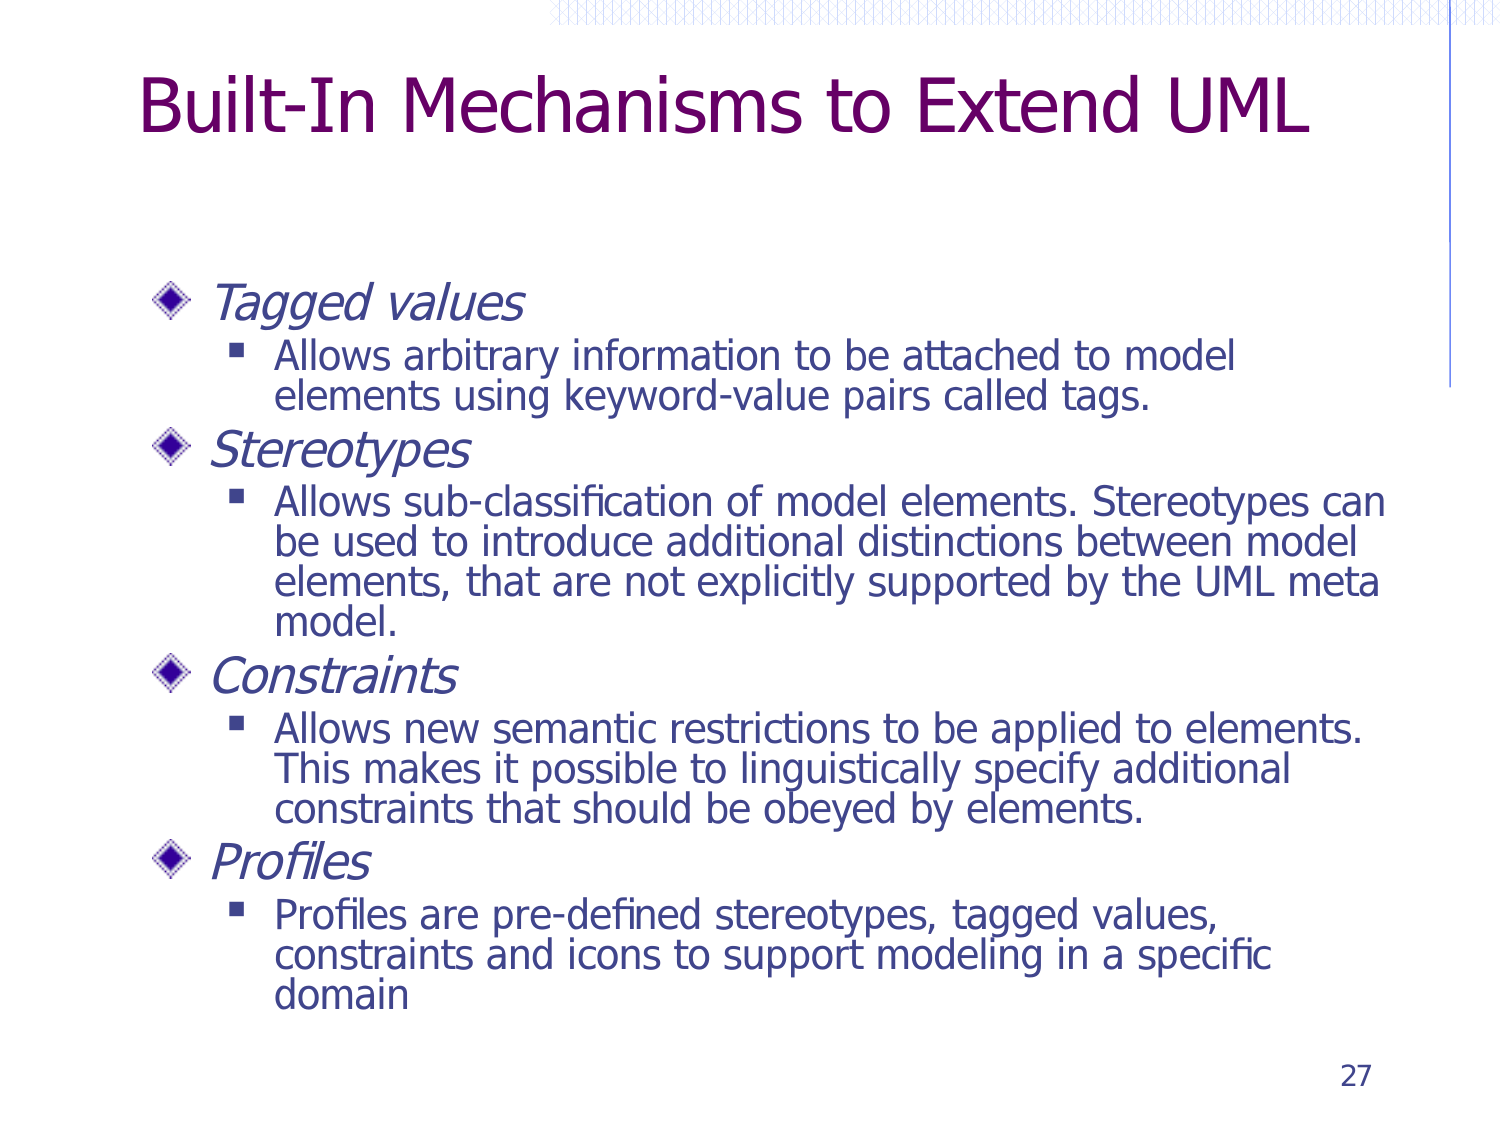

# Built-In Mechanisms to Extend UML
Tagged values
Allows arbitrary information to be attached to model elements using keyword-value pairs called tags.
Stereotypes
Allows sub-classification of model elements. Stereotypes can be used to introduce additional distinctions between model elements, that are not explicitly supported by the UML meta model.
Constraints
Allows new semantic restrictions to be applied to elements. This makes it possible to linguistically specify additional constraints that should be obeyed by elements.
Profiles
Profiles are pre-defined stereotypes, tagged values, constraints and icons to support modeling in a specific domain
27